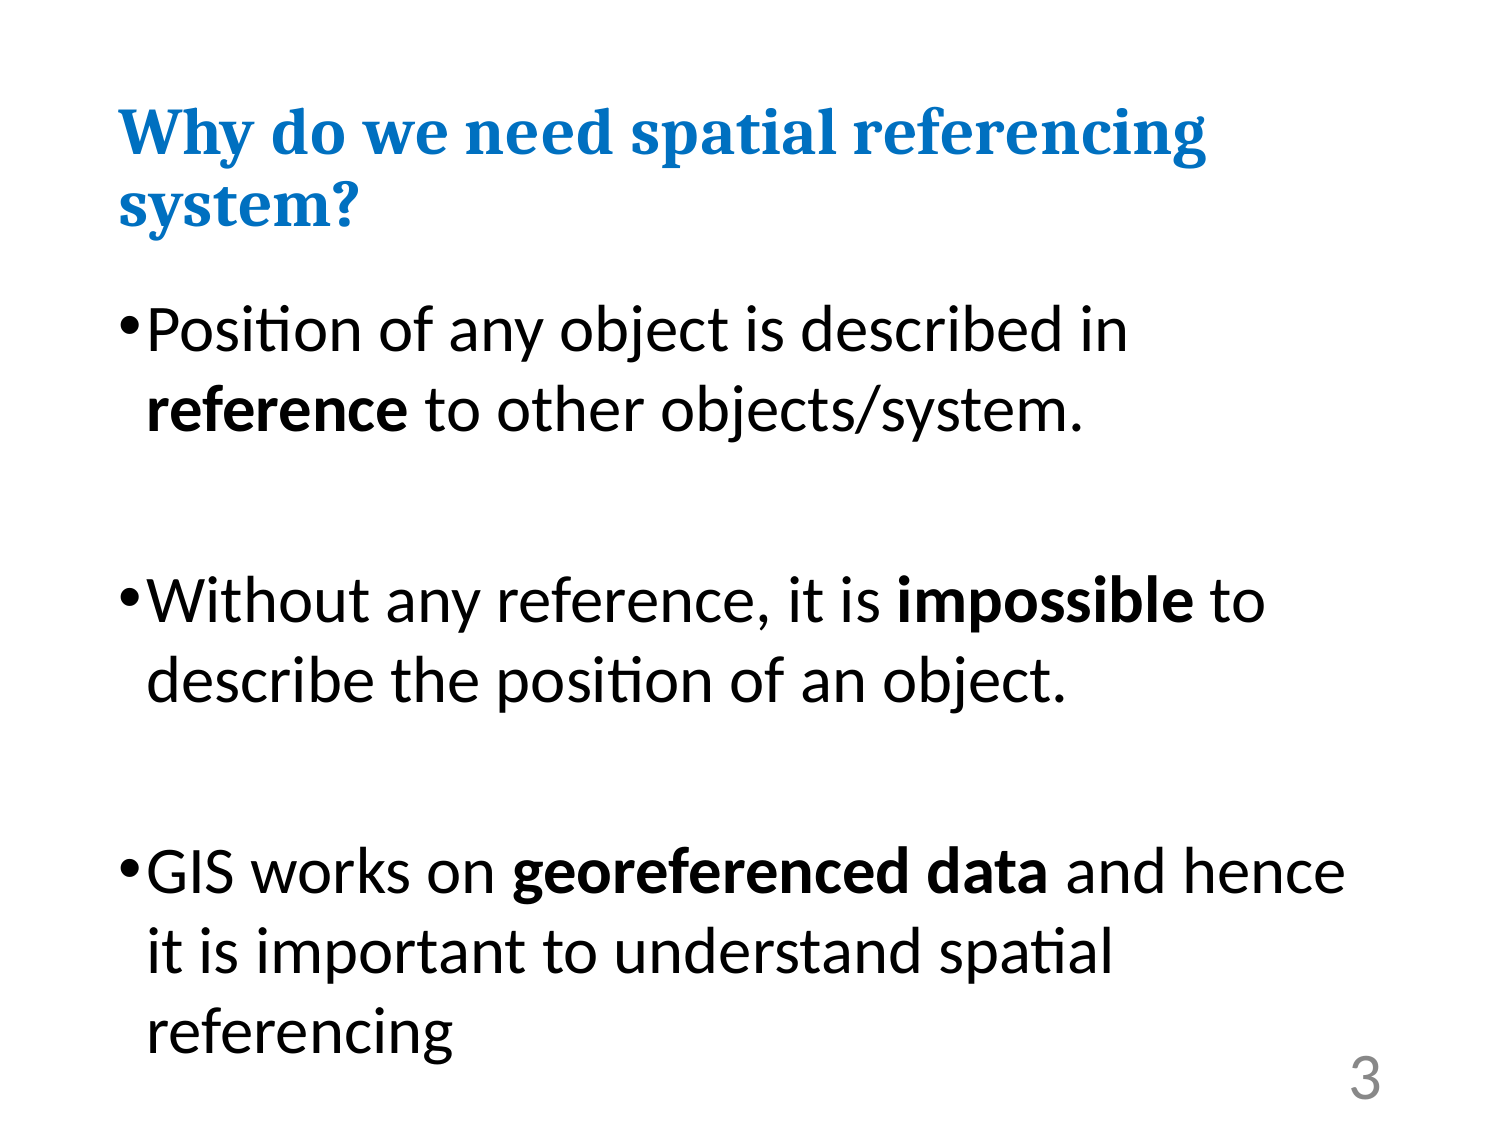

# Why do we need spatial referencing system?
Position of any object is described in reference to other objects/system.

Without any reference, it is impossible to describe the position of an object.

GIS works on georeferenced data and hence it is important to understand spatial referencing

3